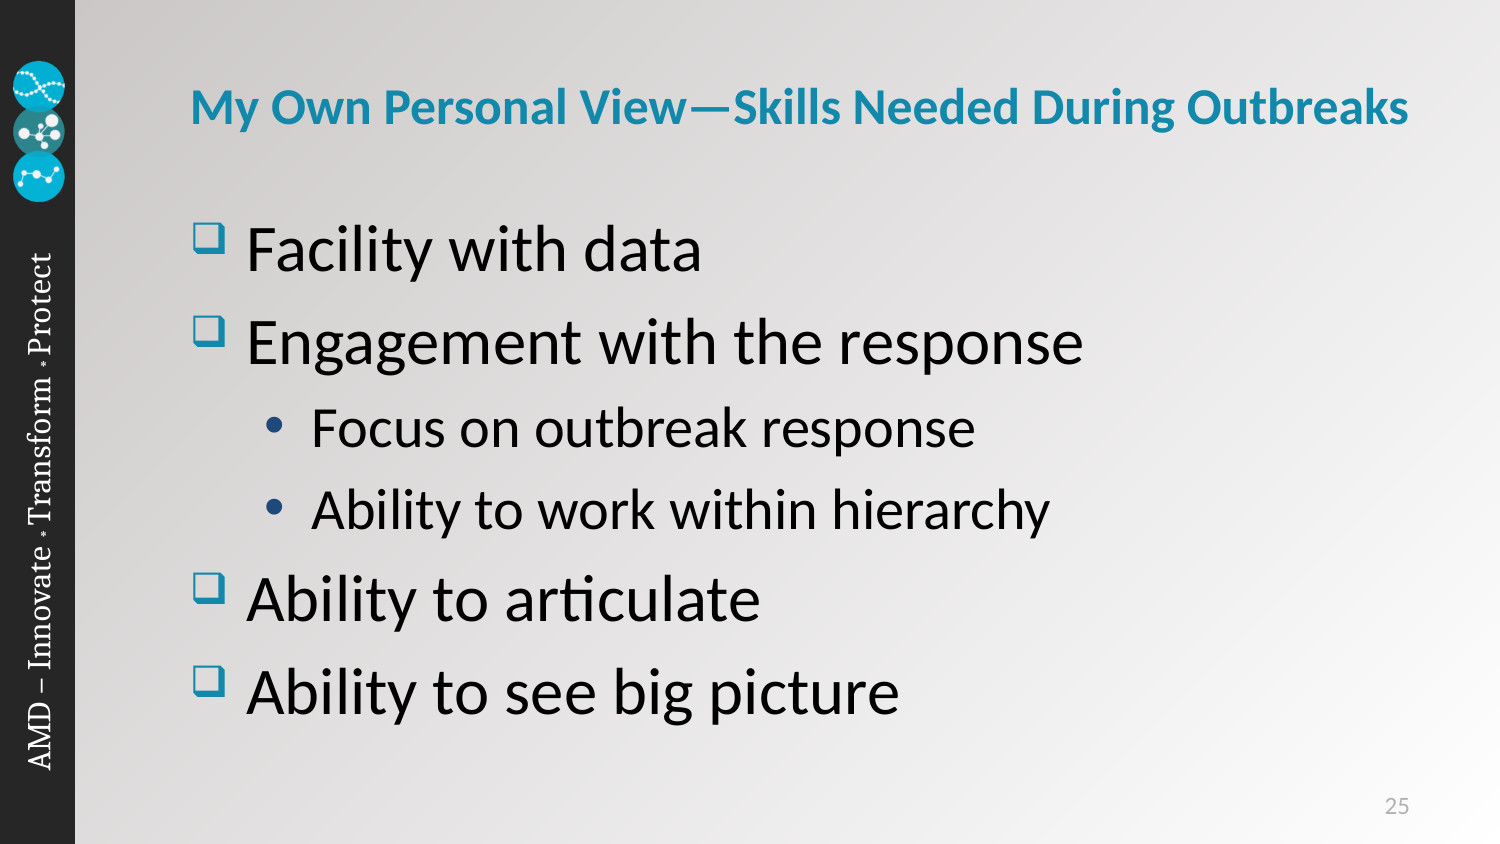

# My Own Personal View—Skills Needed During Outbreaks
Facility with data
Engagement with the response
Focus on outbreak response
Ability to work within hierarchy
Ability to articulate
Ability to see big picture
25